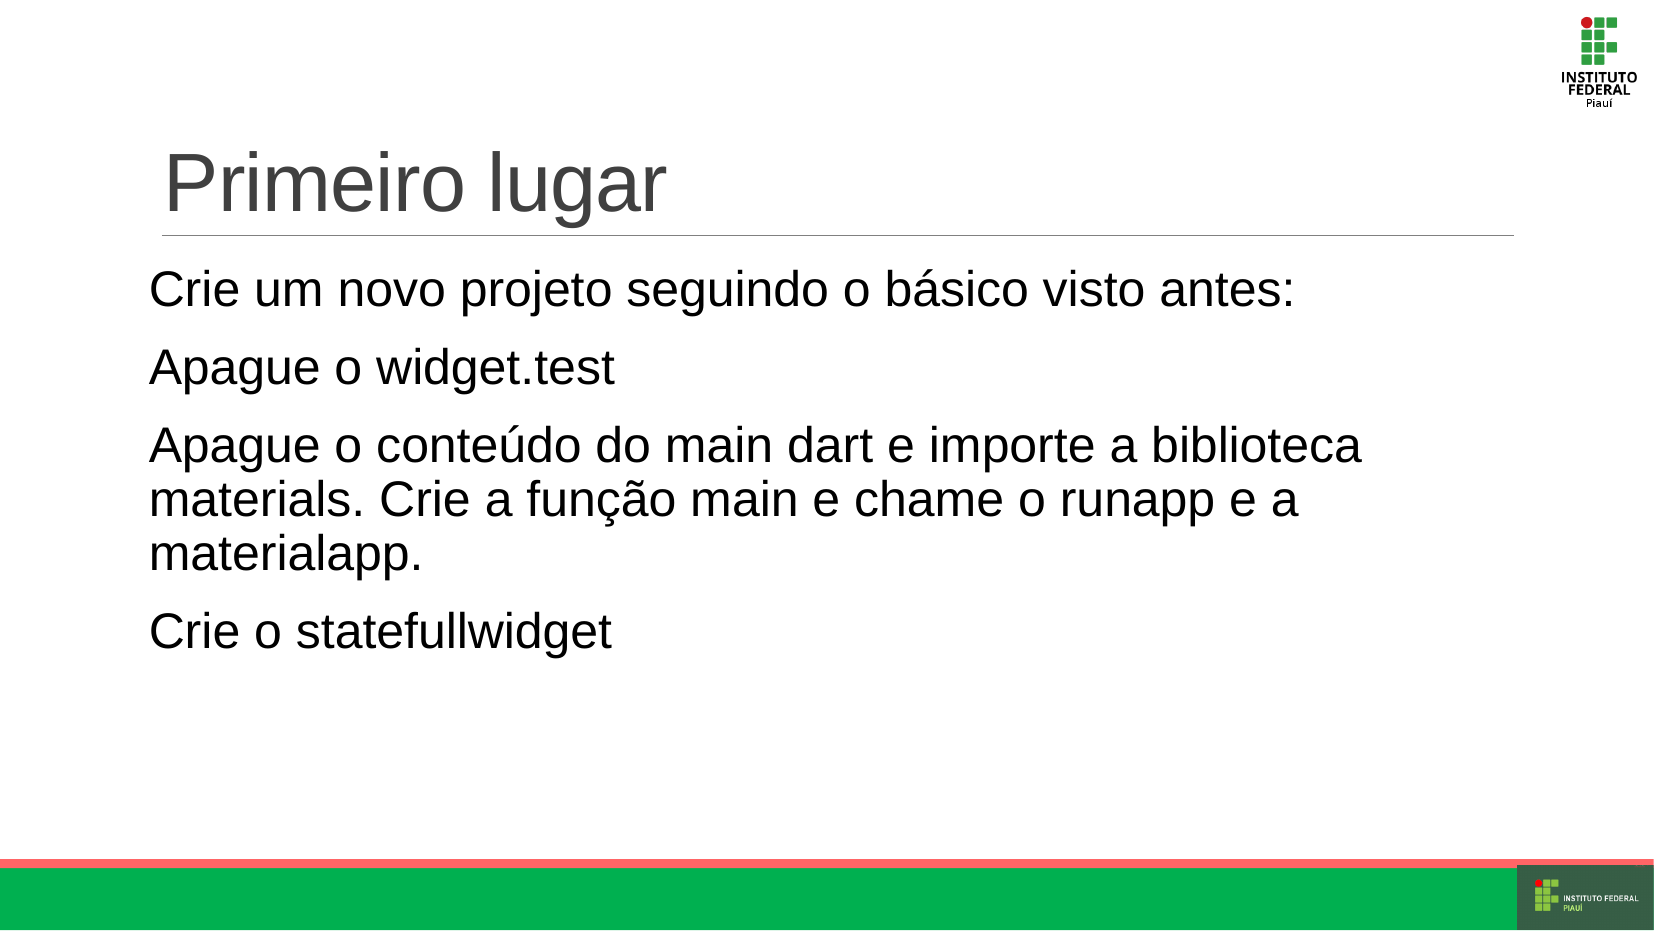

# Primeiro lugar
Crie um novo projeto seguindo o básico visto antes:
Apague o widget.test
Apague o conteúdo do main dart e importe a biblioteca materials. Crie a função main e chame o runapp e a materialapp.
Crie o statefullwidget